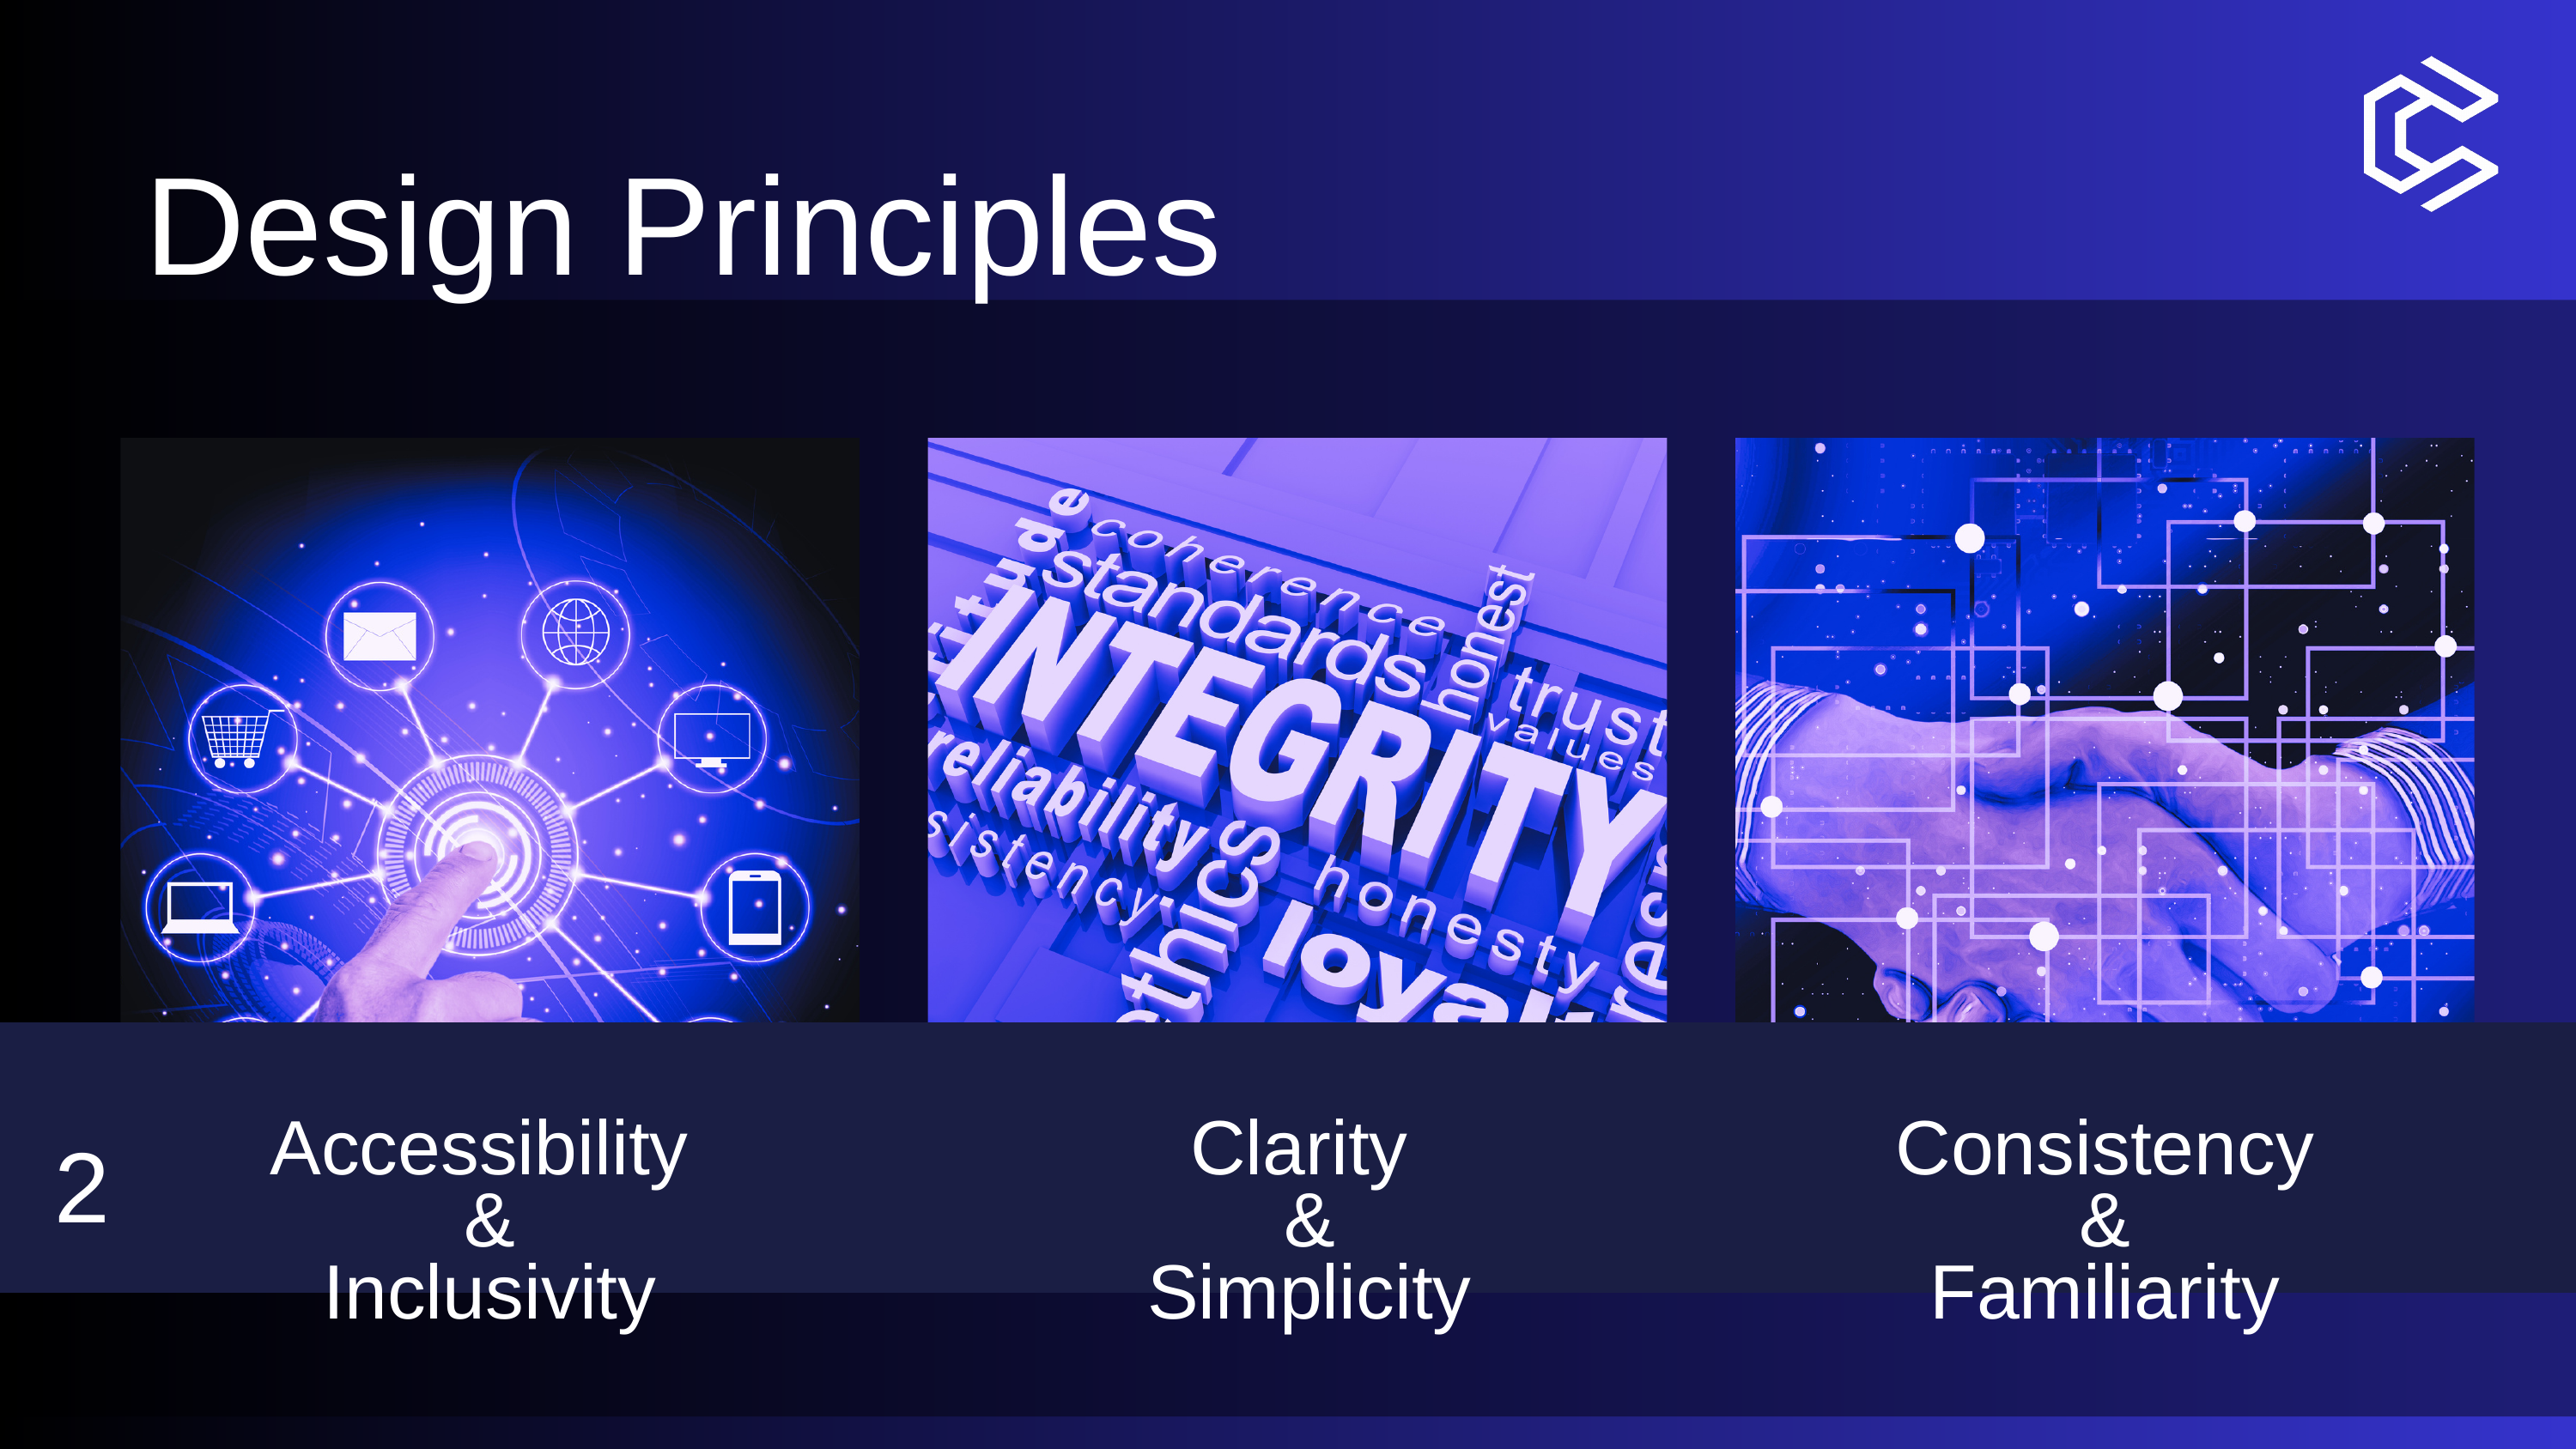

Design Principles

Accessibility
&
Inclusivity
Clarity
&
Simplicity
Consistency
&
Familiarity
2